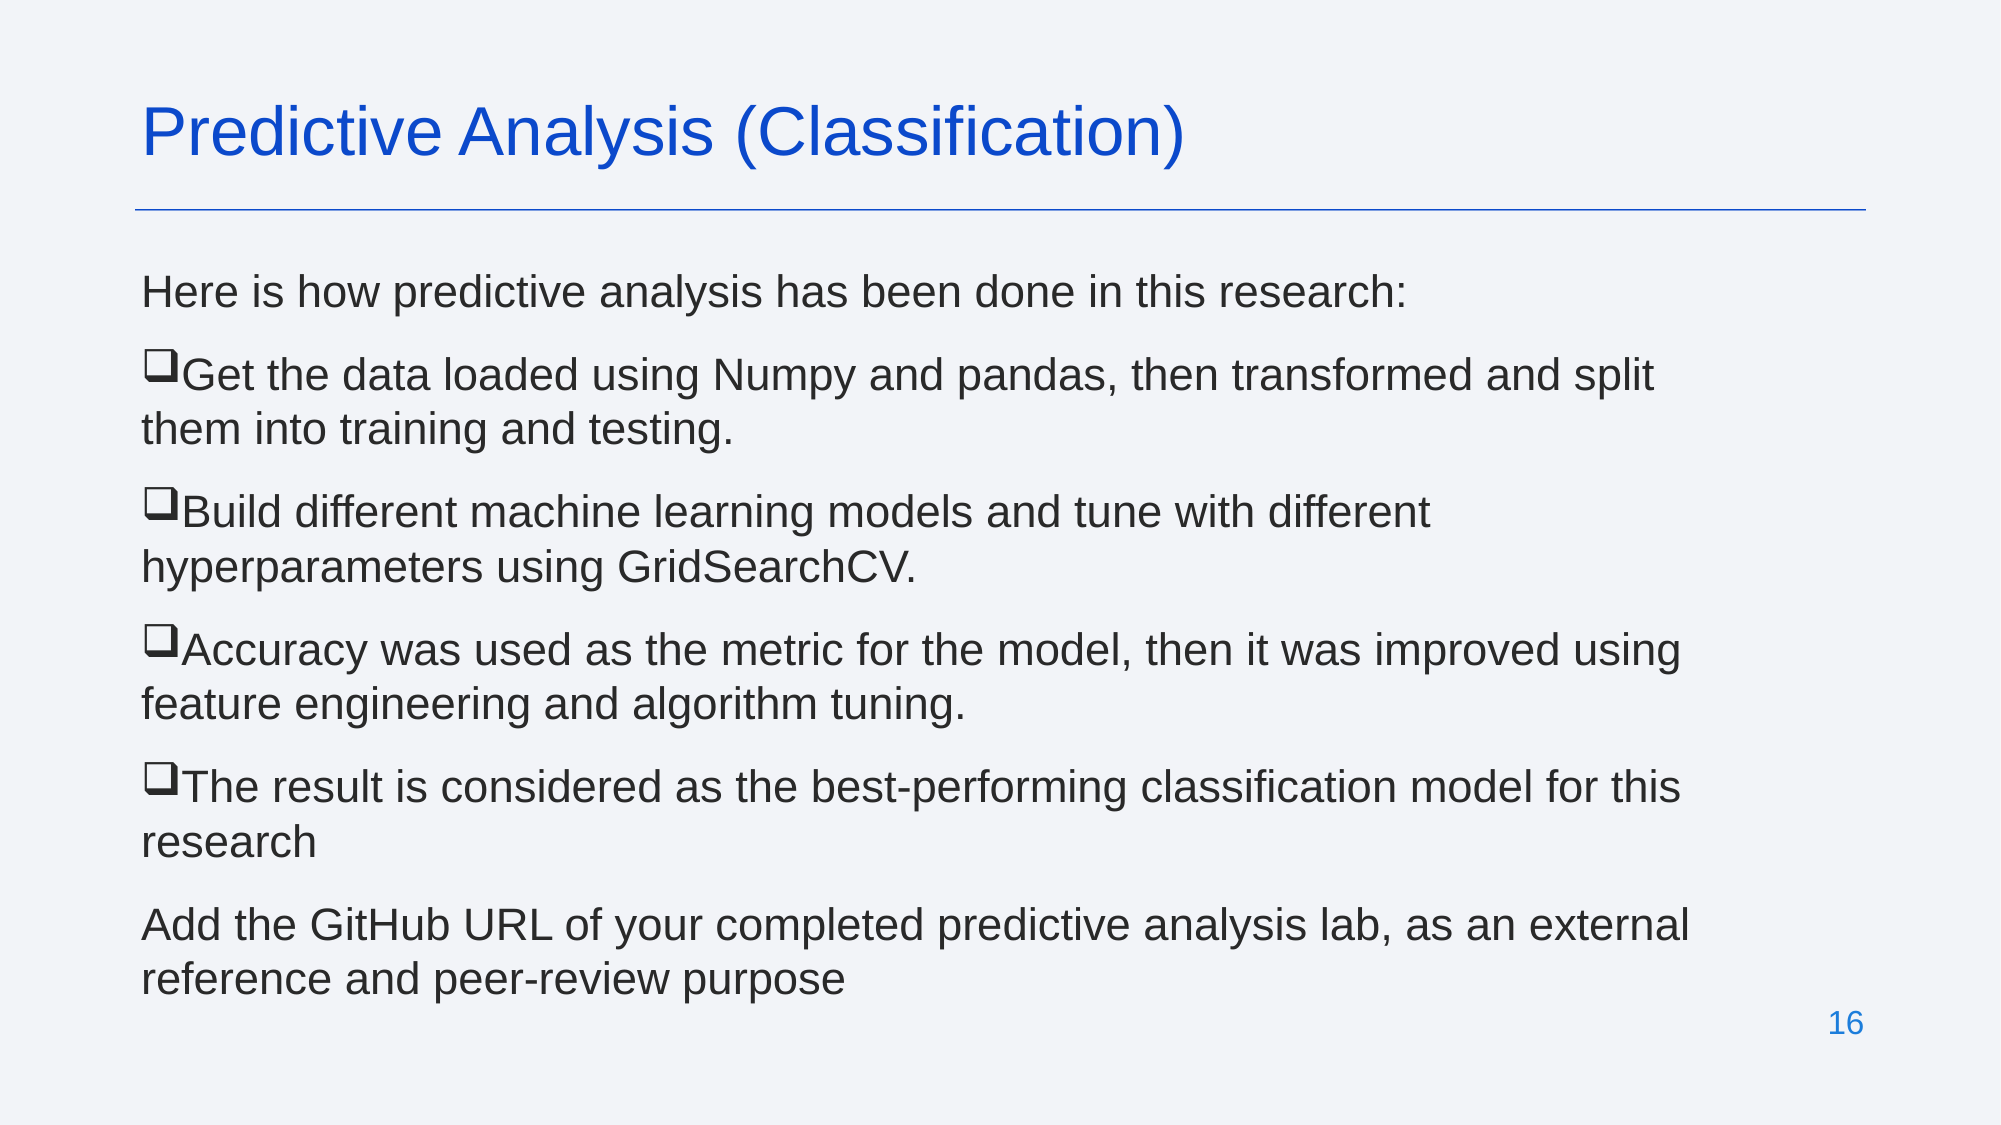

Predictive Analysis (Classification)
Here is how predictive analysis has been done in this research:
Get the data loaded using Numpy and pandas, then transformed and split them into training and testing.
Build different machine learning models and tune with different hyperparameters using GridSearchCV.
Accuracy was used as the metric for the model, then it was improved using feature engineering and algorithm tuning.
The result is considered as the best-performing classification model for this research
Add the GitHub URL of your completed predictive analysis lab, as an external reference and peer-review purpose

16